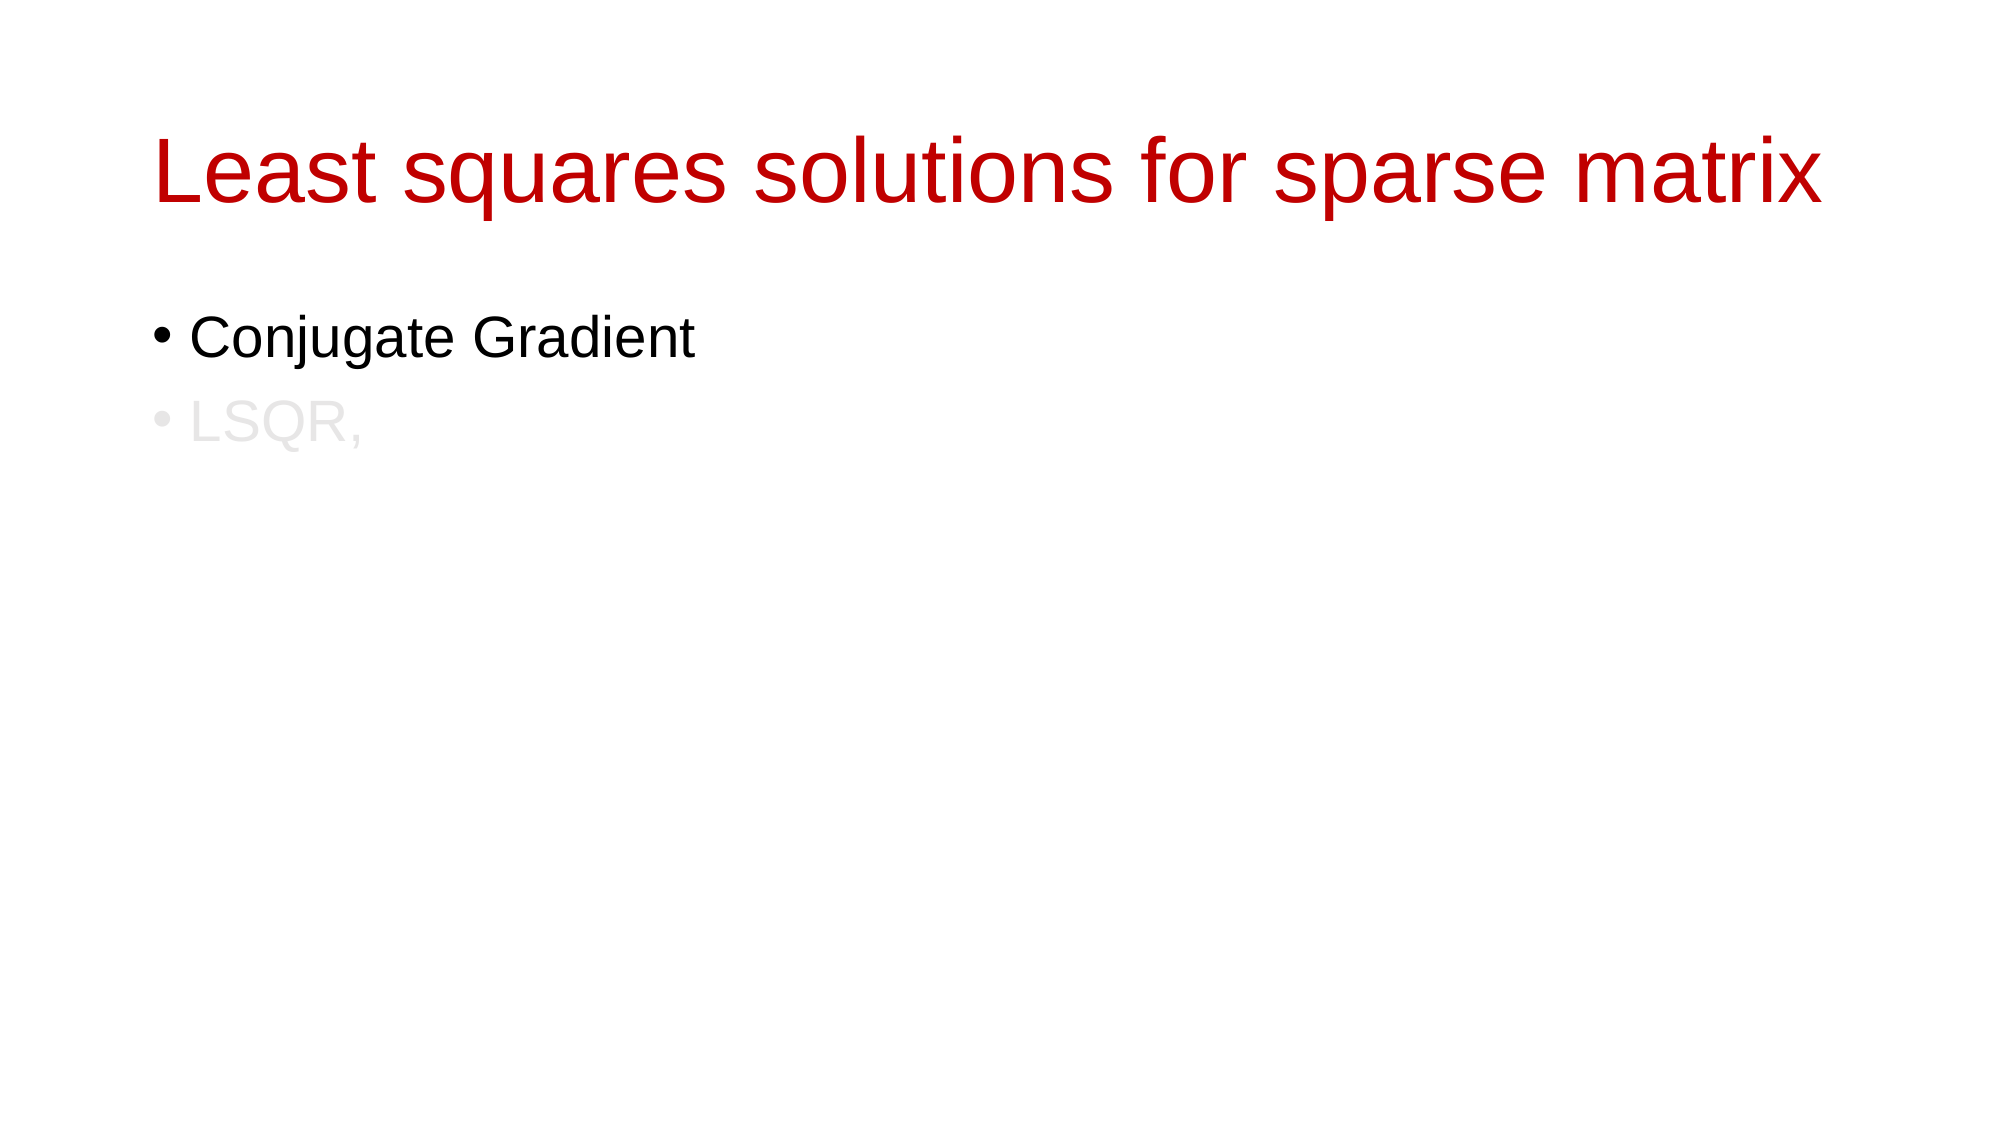

# Least squares solutions for sparse matrix
Conjugate Gradient
LSQR,